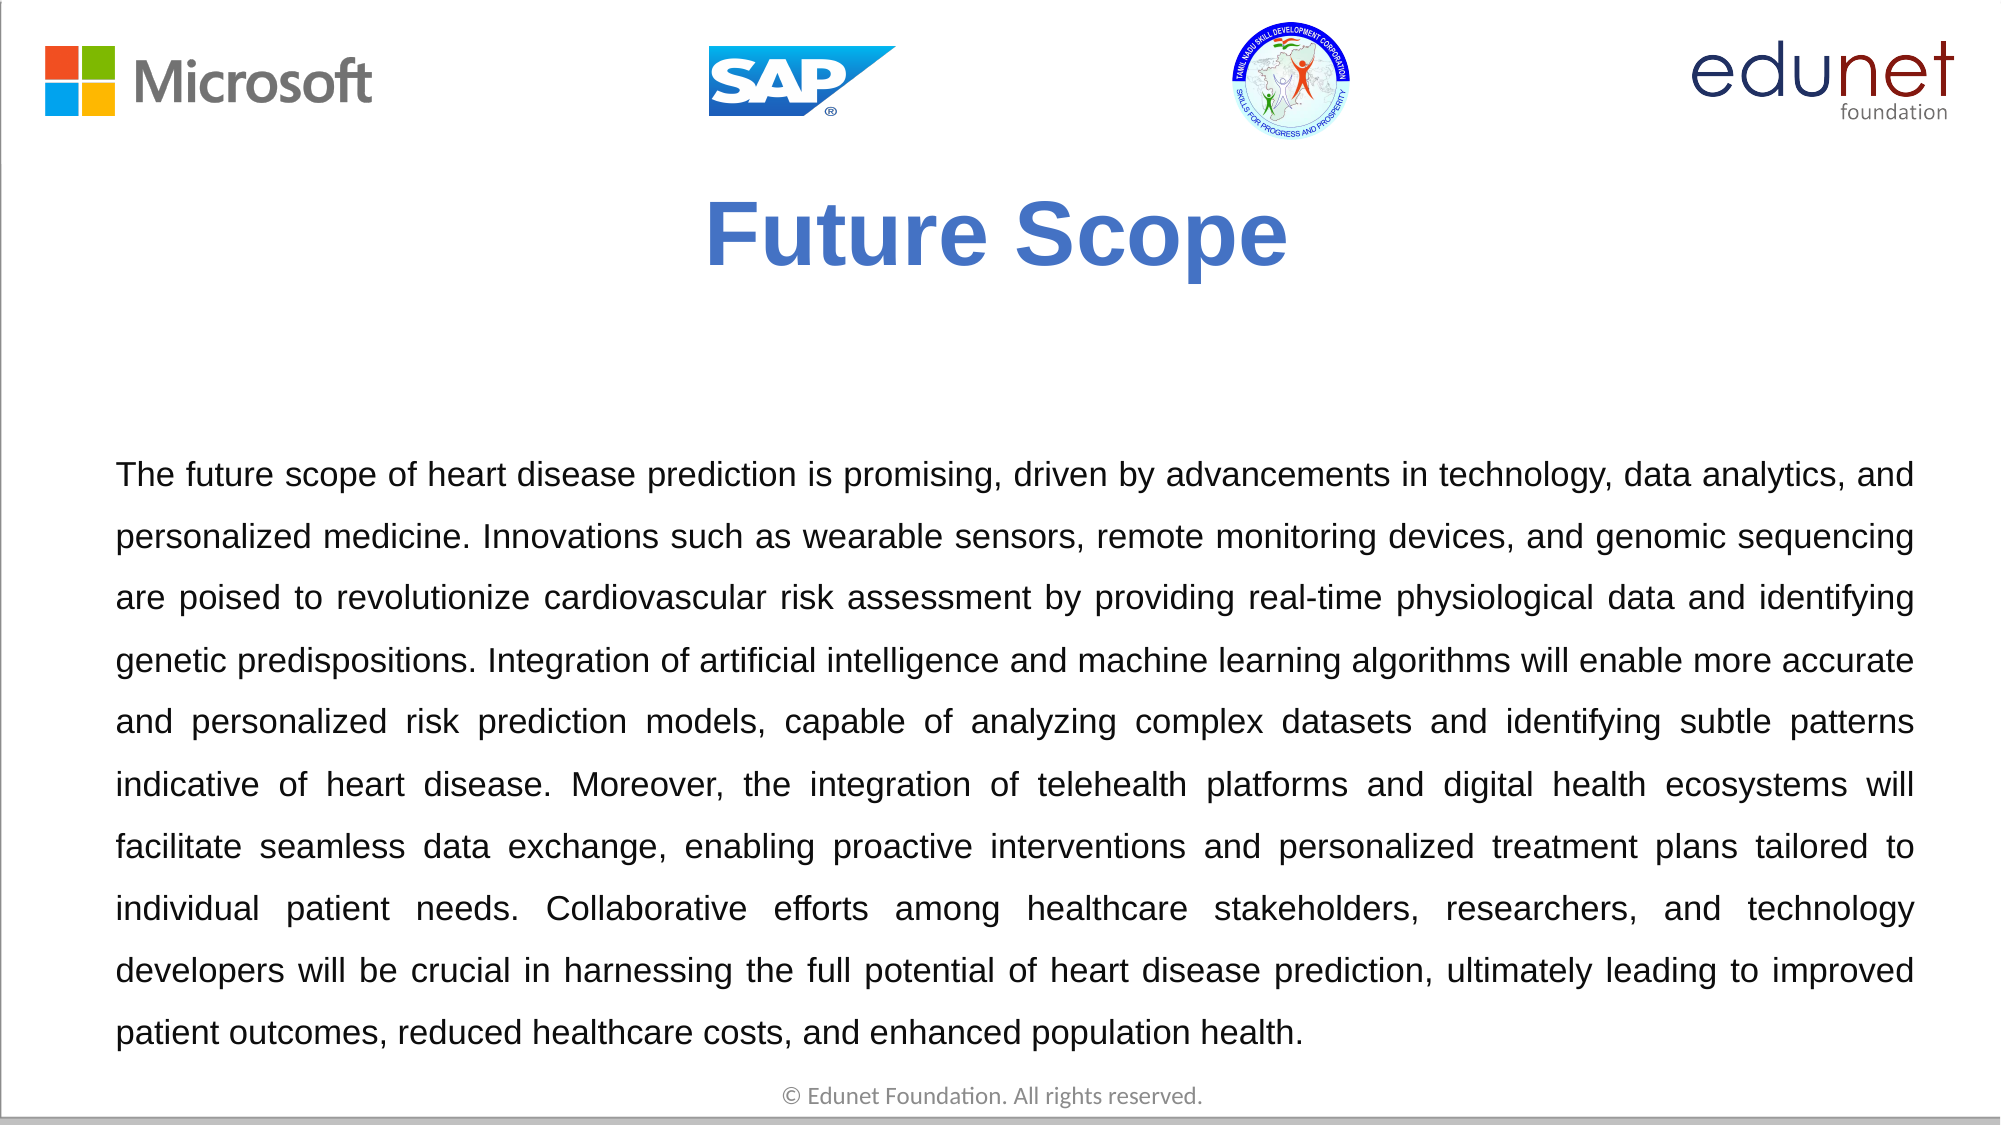

# Future Scope

The future scope of heart disease prediction is promising, driven by advancements in technology, data analytics, and personalized medicine. Innovations such as wearable sensors, remote monitoring devices, and genomic sequencing are poised to revolutionize cardiovascular risk assessment by providing real-time physiological data and identifying genetic predispositions. Integration of artificial intelligence and machine learning algorithms will enable more accurate and personalized risk prediction models, capable of analyzing complex datasets and identifying subtle patterns indicative of heart disease. Moreover, the integration of telehealth platforms and digital health ecosystems will facilitate seamless data exchange, enabling proactive interventions and personalized treatment plans tailored to individual patient needs. Collaborative efforts among healthcare stakeholders, researchers, and technology developers will be crucial in harnessing the full potential of heart disease prediction, ultimately leading to improved patient outcomes, reduced healthcare costs, and enhanced population health.

© Edunet Foundation. All rights reserved.